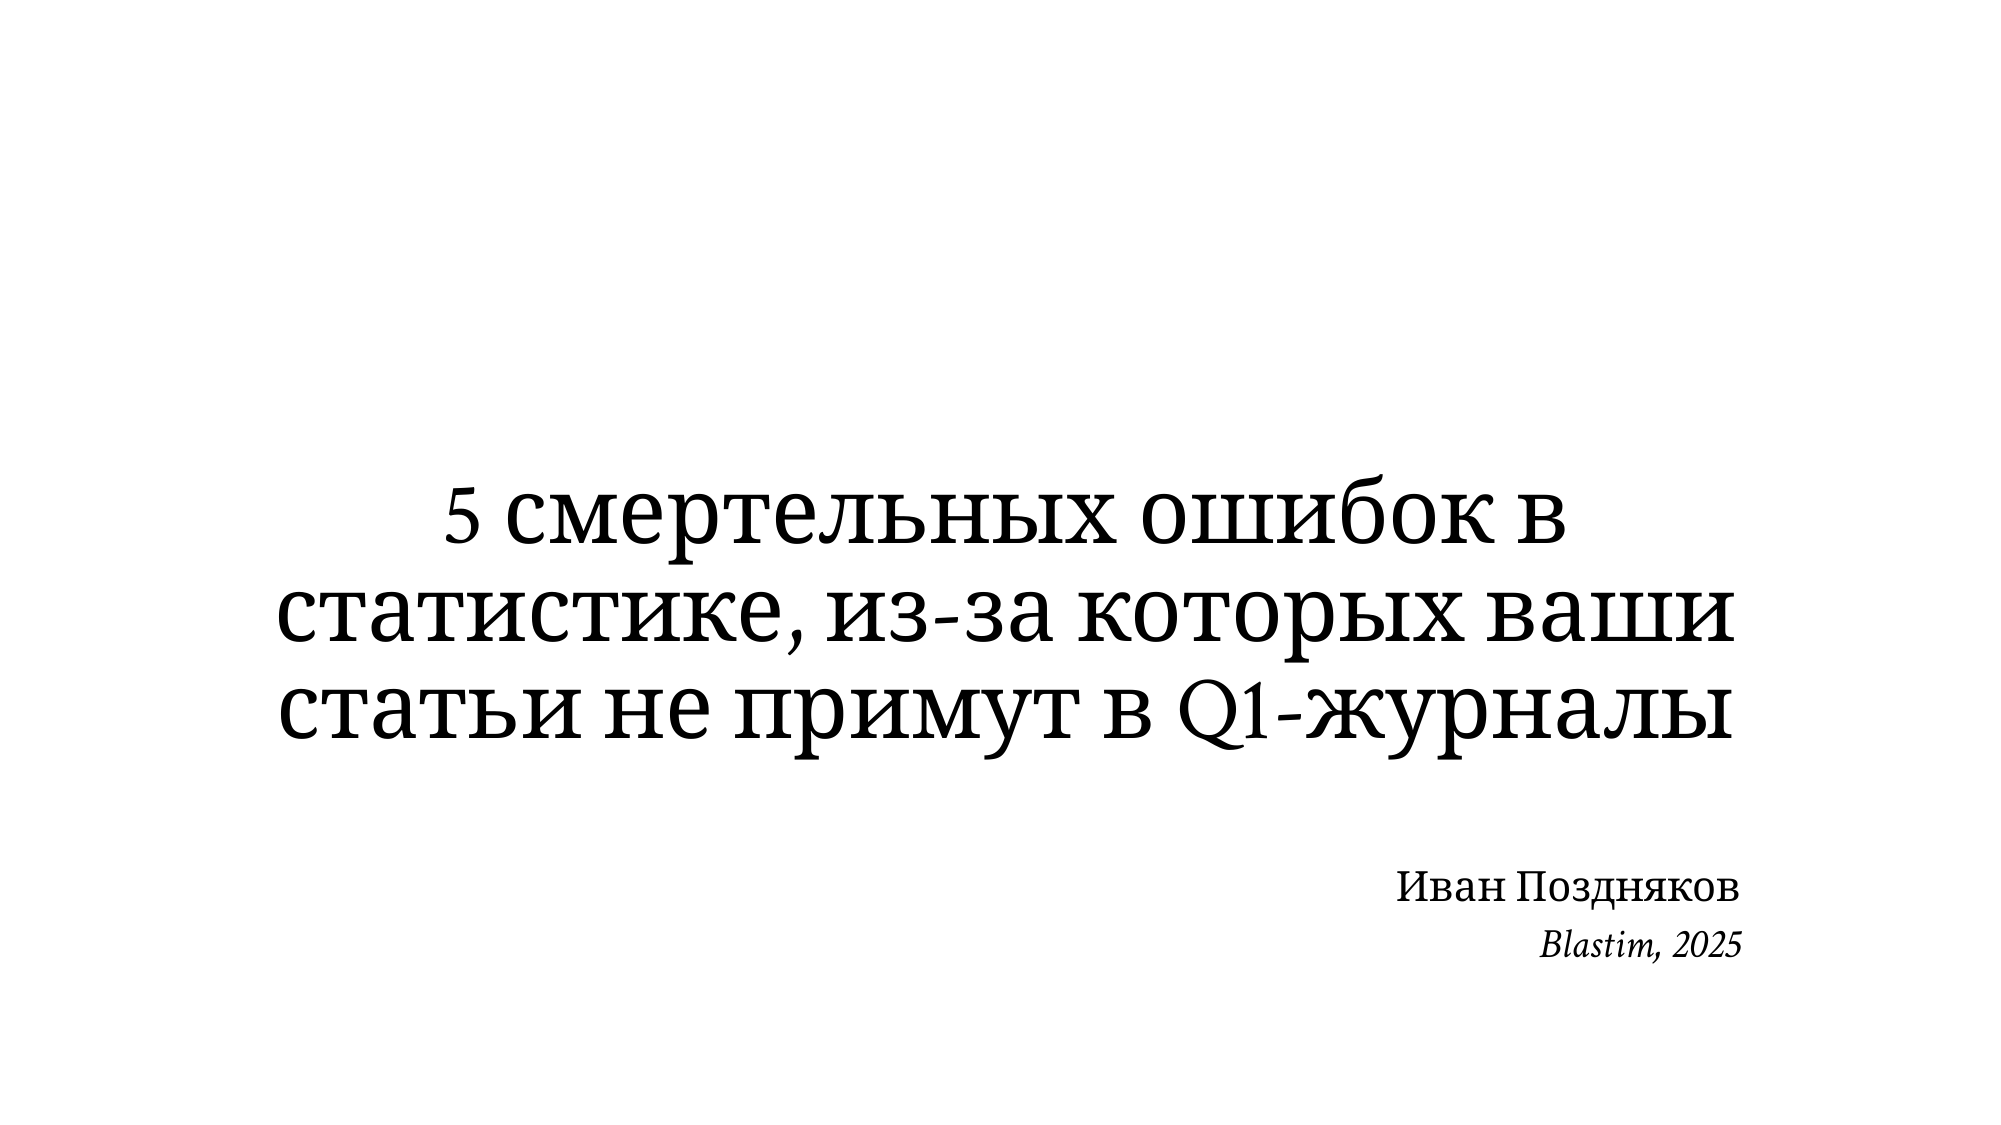

# 5 смертельных ошибок в статистике, из-за которых ваши статьи не примут в Q1-журналы
Иван Поздняков
Blastim, 2025